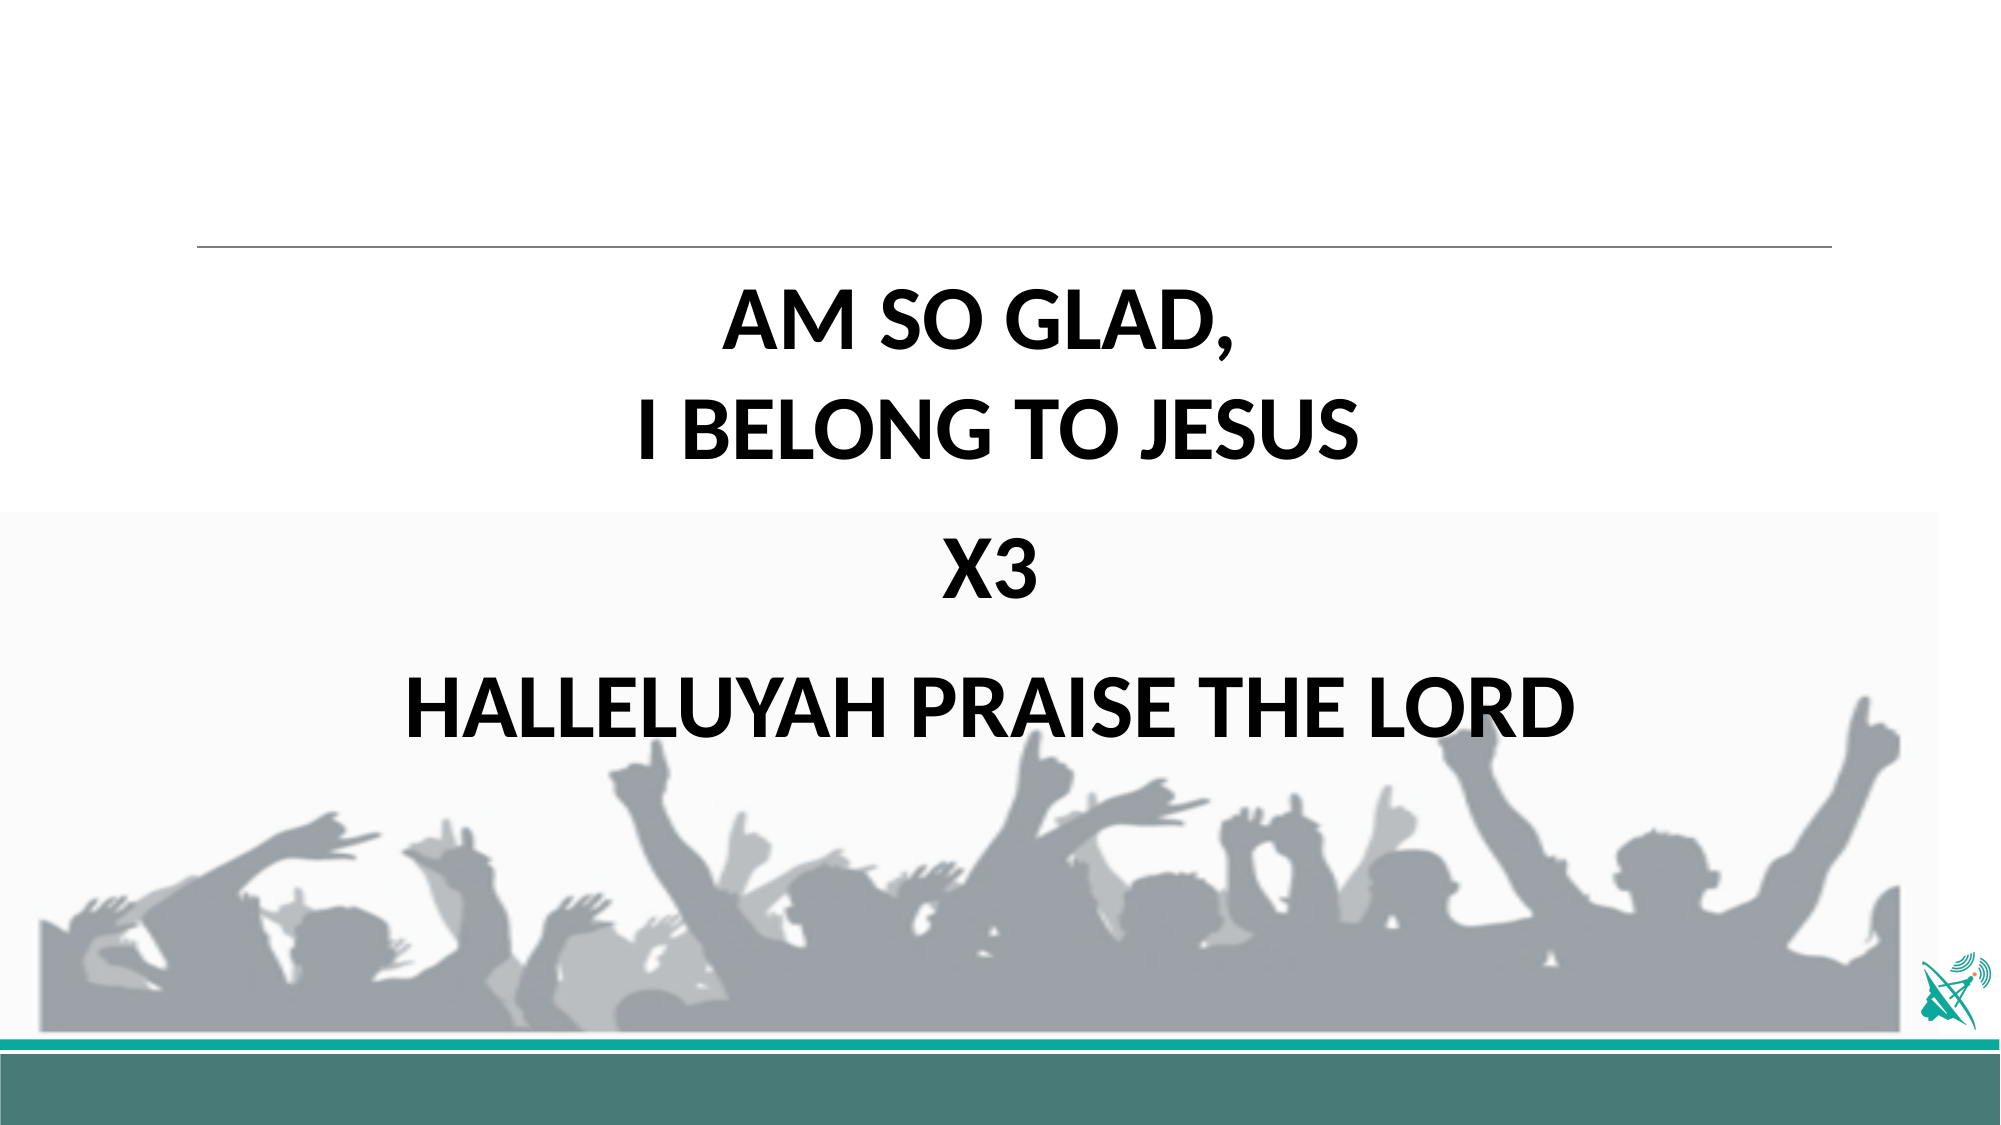

AM SO GLAD,
I BELONG TO JESUS
X3
HALLELUYAH PRAISE THE LORD